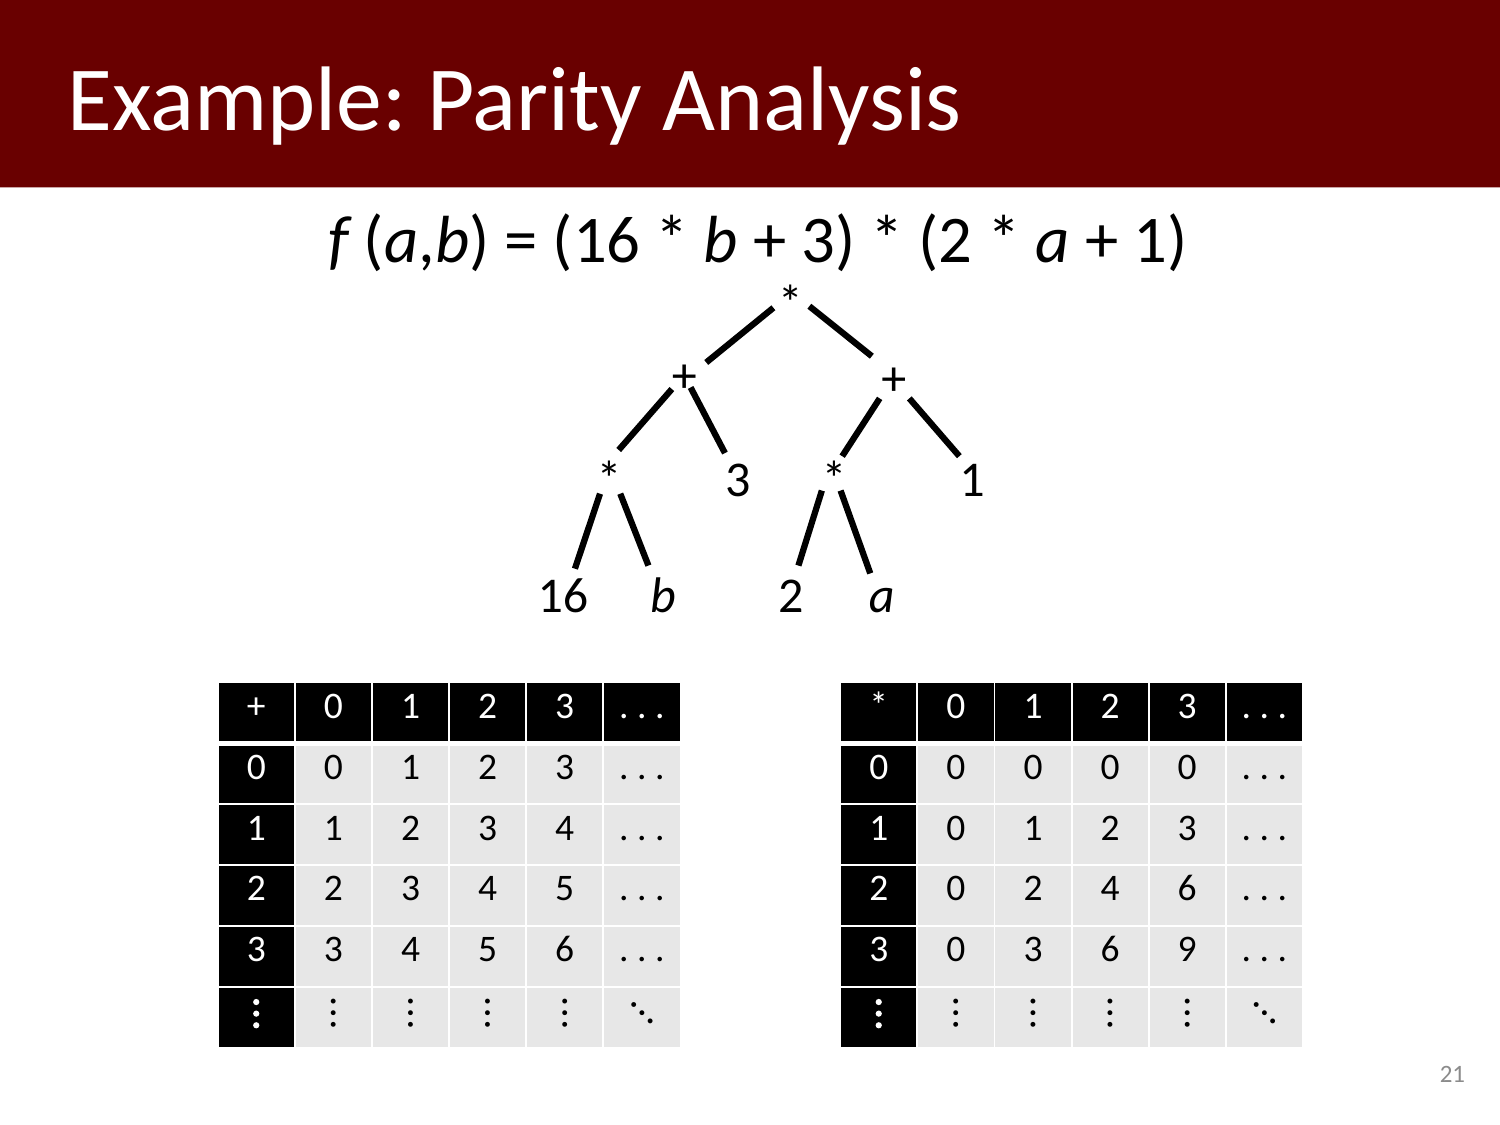

# Example: Parity Analysis
f (a,b) = (16 * b + 3) * (2 * a + 1)
*

+
+

*
3
*
1

16
b
2
a
| + | 0 | 1 | 2 | 3 | . . . |
| --- | --- | --- | --- | --- | --- |
| 0 | 0 | 1 | 2 | 3 | . . . |
| 1 | 1 | 2 | 3 | 4 | . . . |
| 2 | 2 | 3 | 4 | 5 | . . . |
| 3 | 3 | 4 | 5 | 6 | . . . |
| ⋮ | ⋮ | ⋮ | ⋮ | ⋮ | ⋱ |
| \* | 0 | 1 | 2 | 3 | . . . |
| --- | --- | --- | --- | --- | --- |
| 0 | 0 | 0 | 0 | 0 | . . . |
| 1 | 0 | 1 | 2 | 3 | . . . |
| 2 | 0 | 2 | 4 | 6 | . . . |
| 3 | 0 | 3 | 6 | 9 | . . . |
| ⋮ | ⋮ | ⋮ | ⋮ | ⋮ | ⋱ |
21